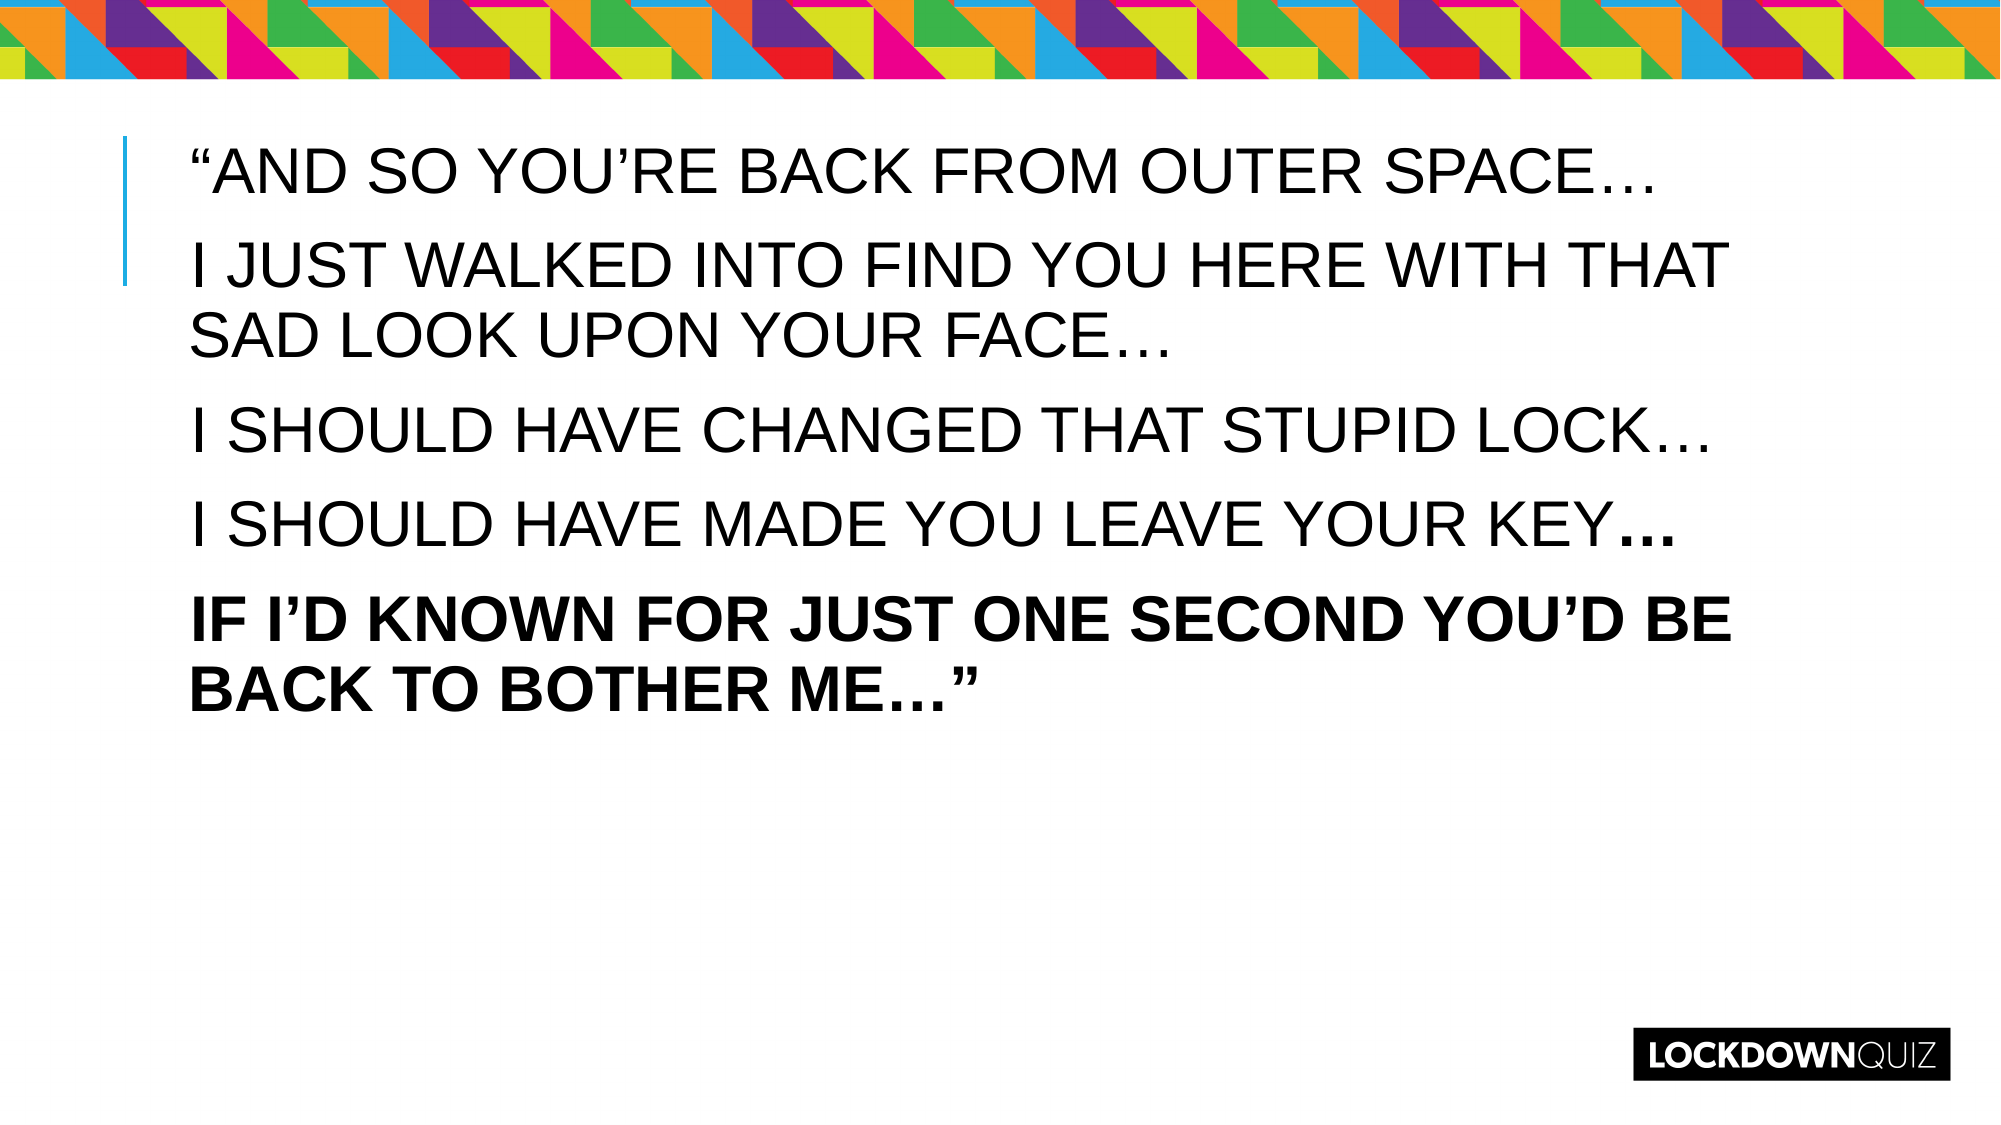

“AND SO YOU’RE BACK FROM OUTER SPACE…
I JUST WALKED INTO FIND YOU HERE WITH THAT SAD LOOK UPON YOUR FACE…
I SHOULD HAVE CHANGED THAT STUPID LOCK…
I SHOULD HAVE MADE YOU LEAVE YOUR KEY…
IF I’D KNOWN FOR JUST ONE SECOND YOU’D BE BACK TO BOTHER ME…”